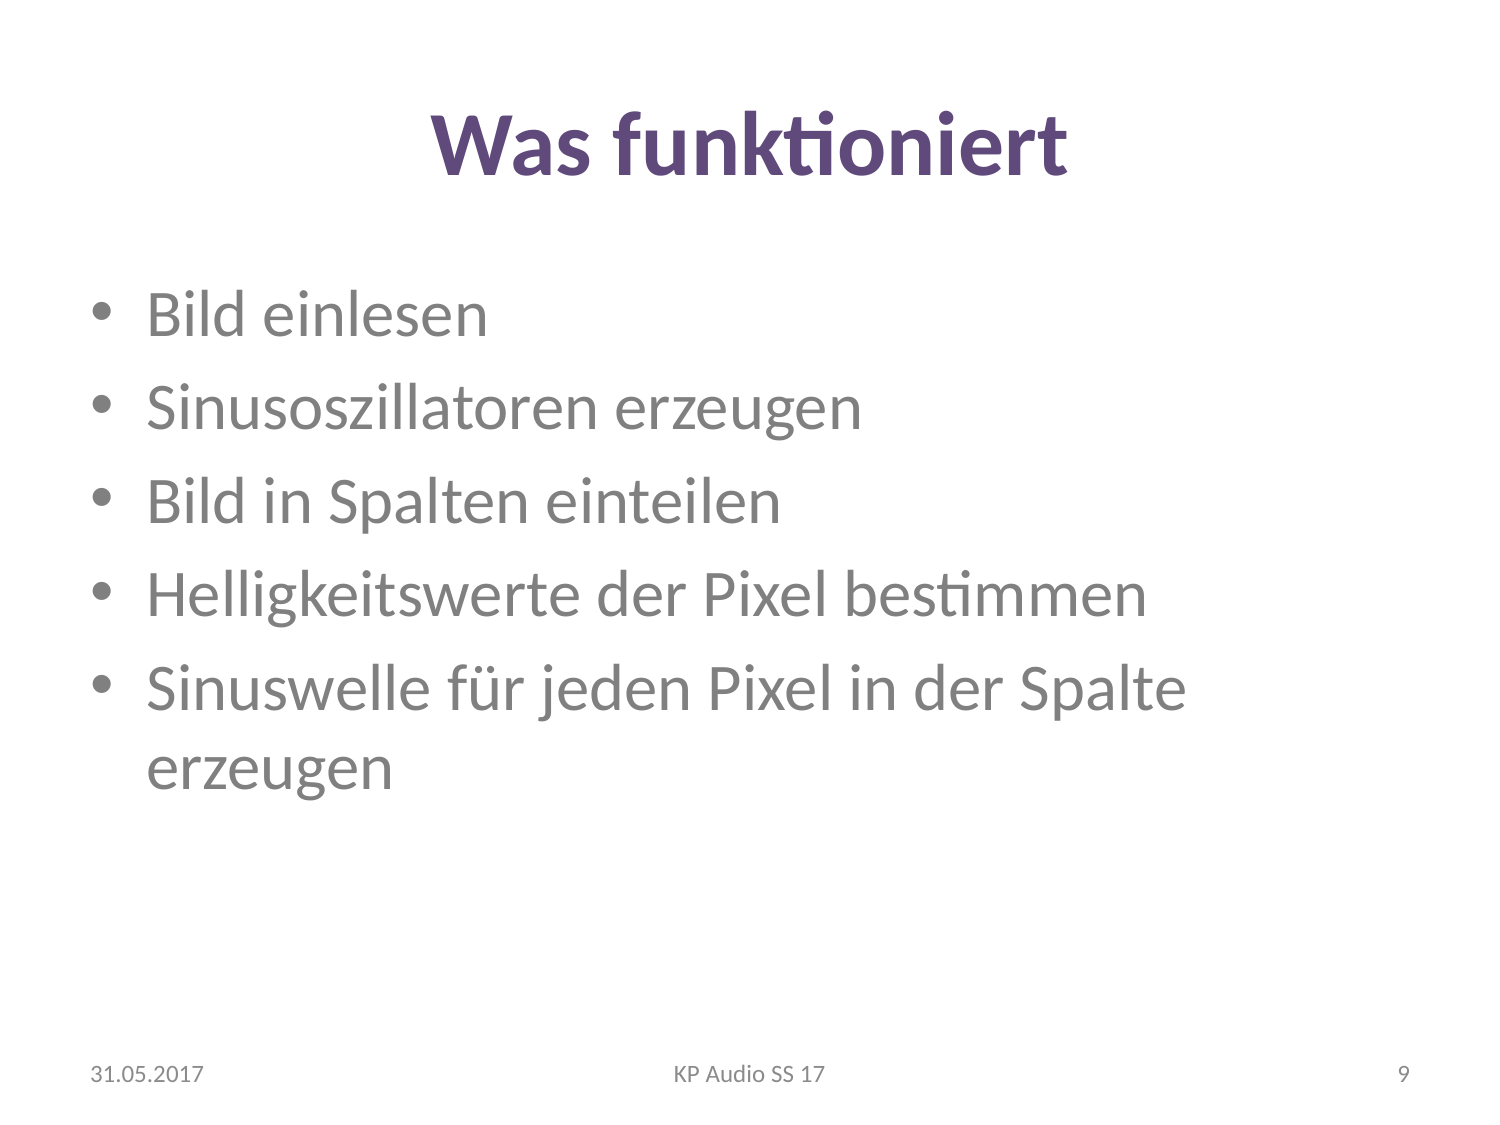

# Was funktioniert
Bild einlesen
Sinusoszillatoren erzeugen
Bild in Spalten einteilen
Helligkeitswerte der Pixel bestimmen
Sinuswelle für jeden Pixel in der Spalte erzeugen
31.05.2017
KP Audio SS 17
9